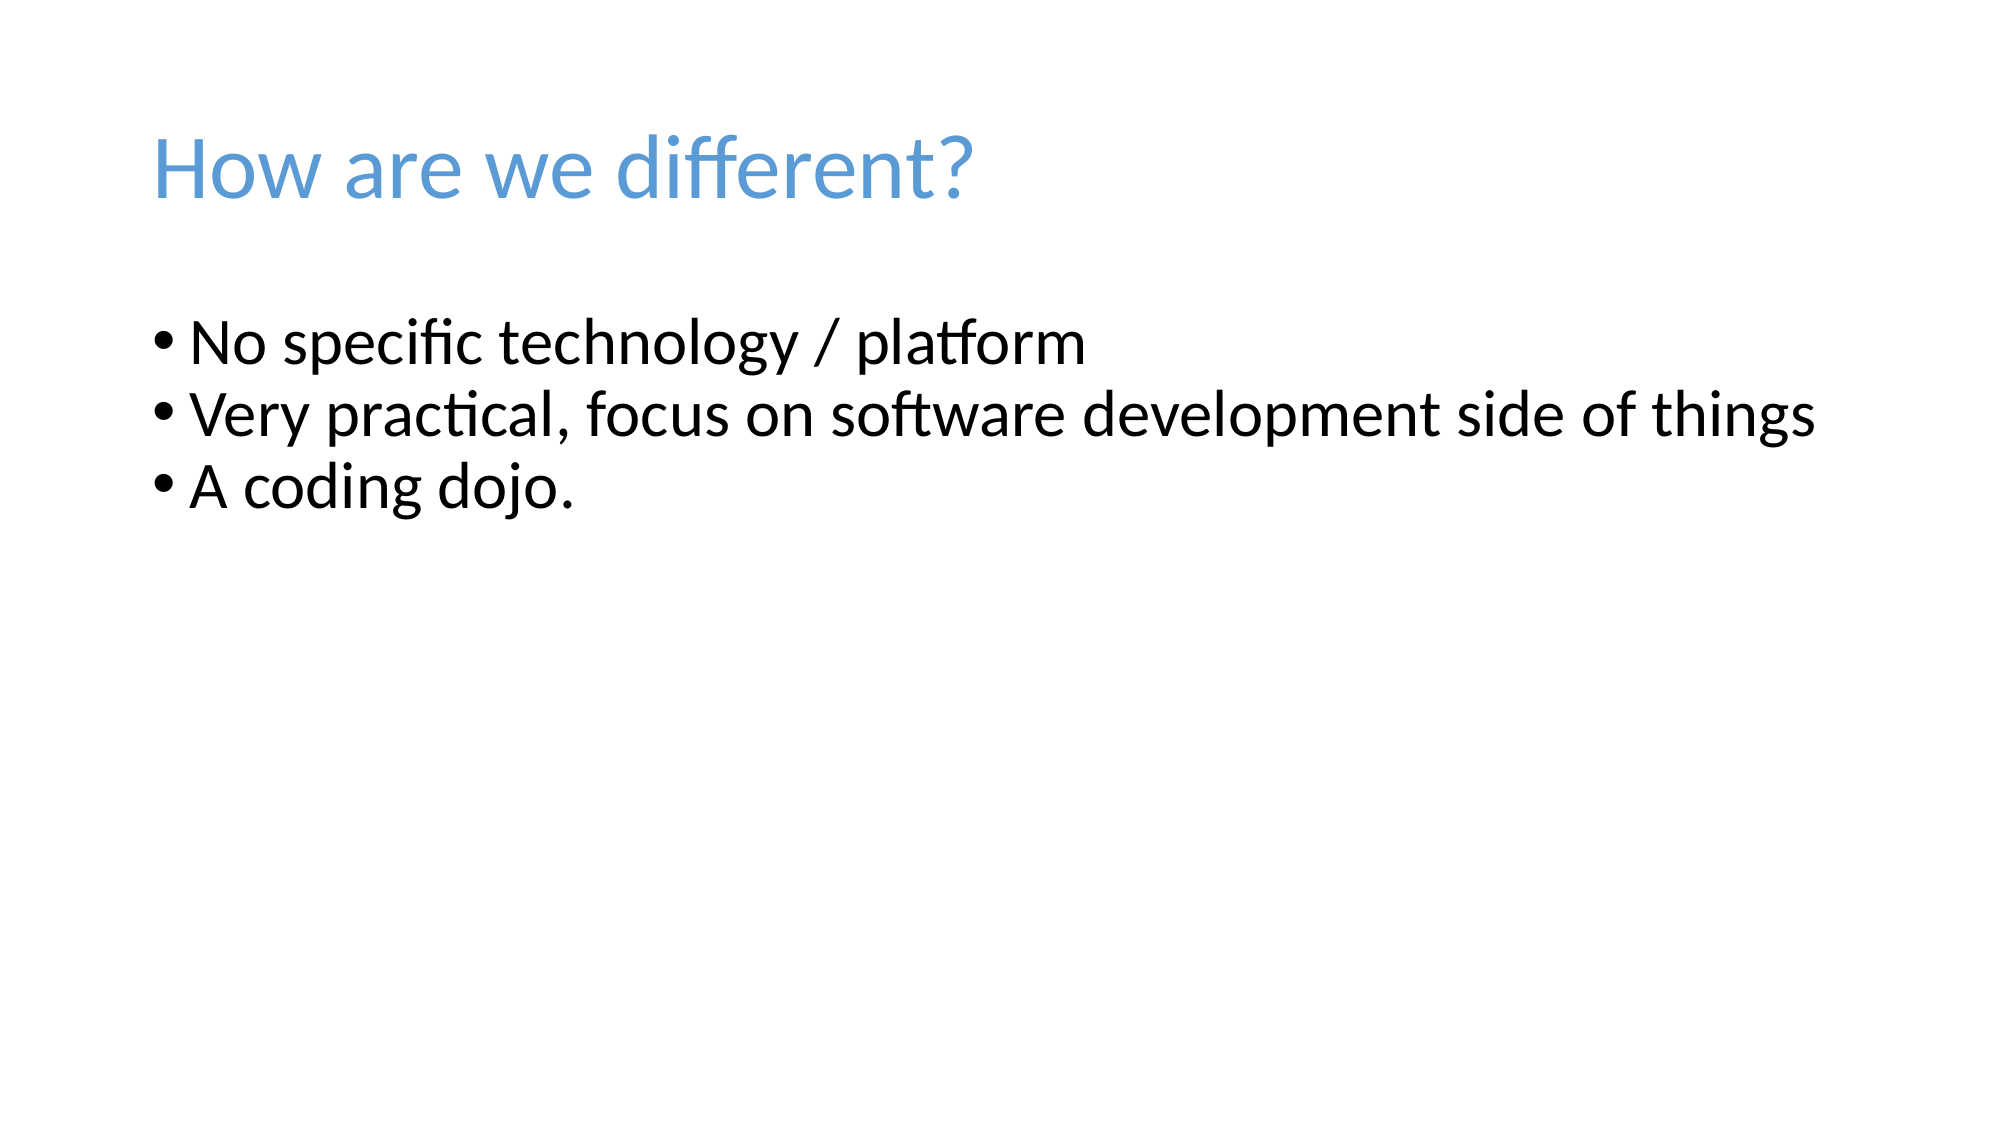

How are we different?
No specific technology / platform
Very practical, focus on software development side of things
A coding dojo.